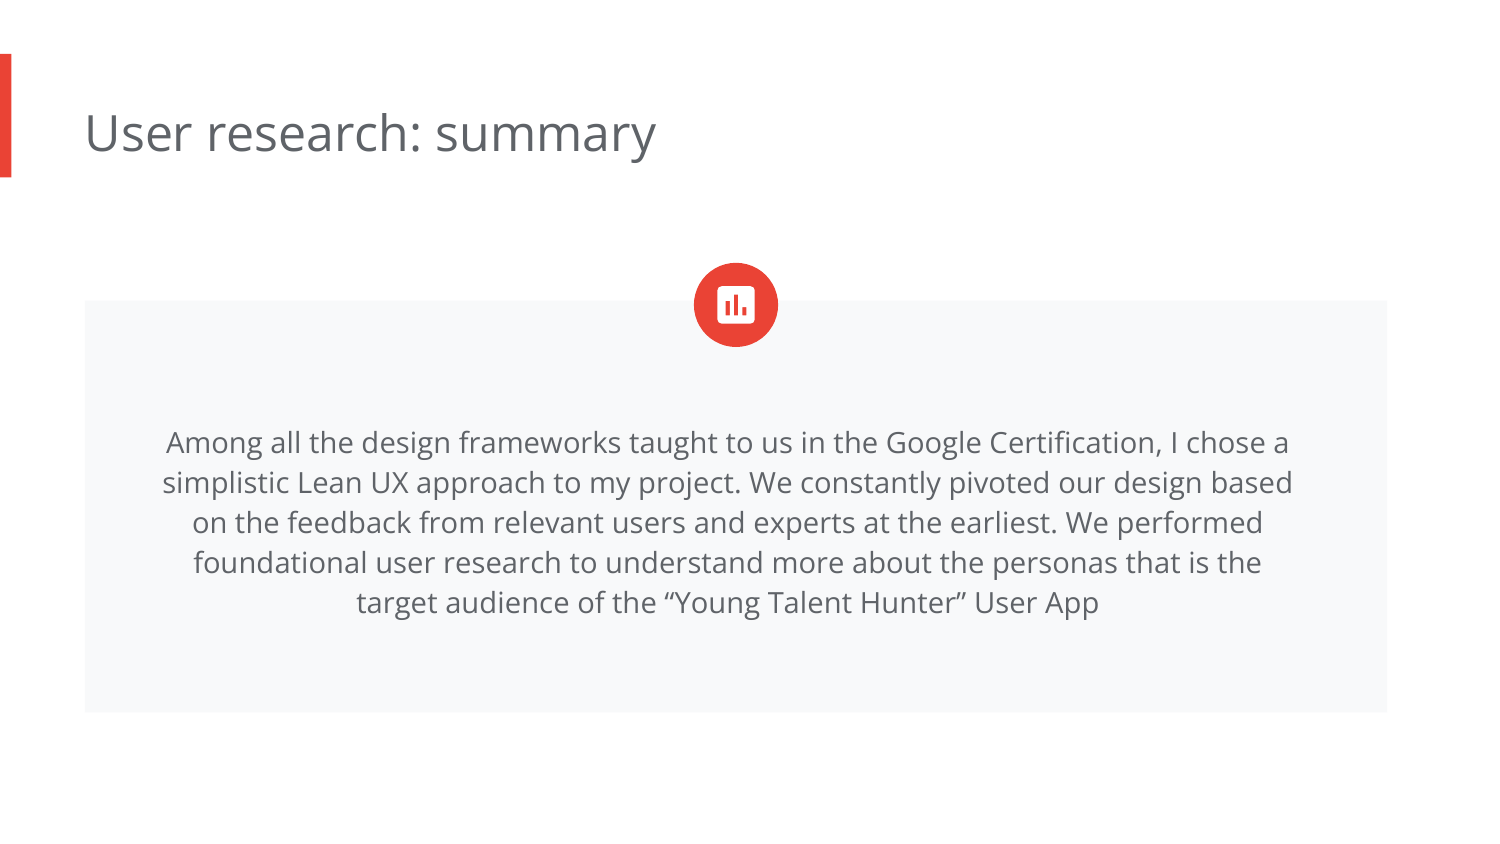

User research: summary

Among all the design frameworks taught to us in the Google Certiﬁcation, I chose a simplistic Lean UX approach to my project. We constantly pivoted our design based on the feedback from relevant users and experts at the earliest. We performed foundational user research to understand more about the personas that is the target audience of the “Young Talent Hunter” User App